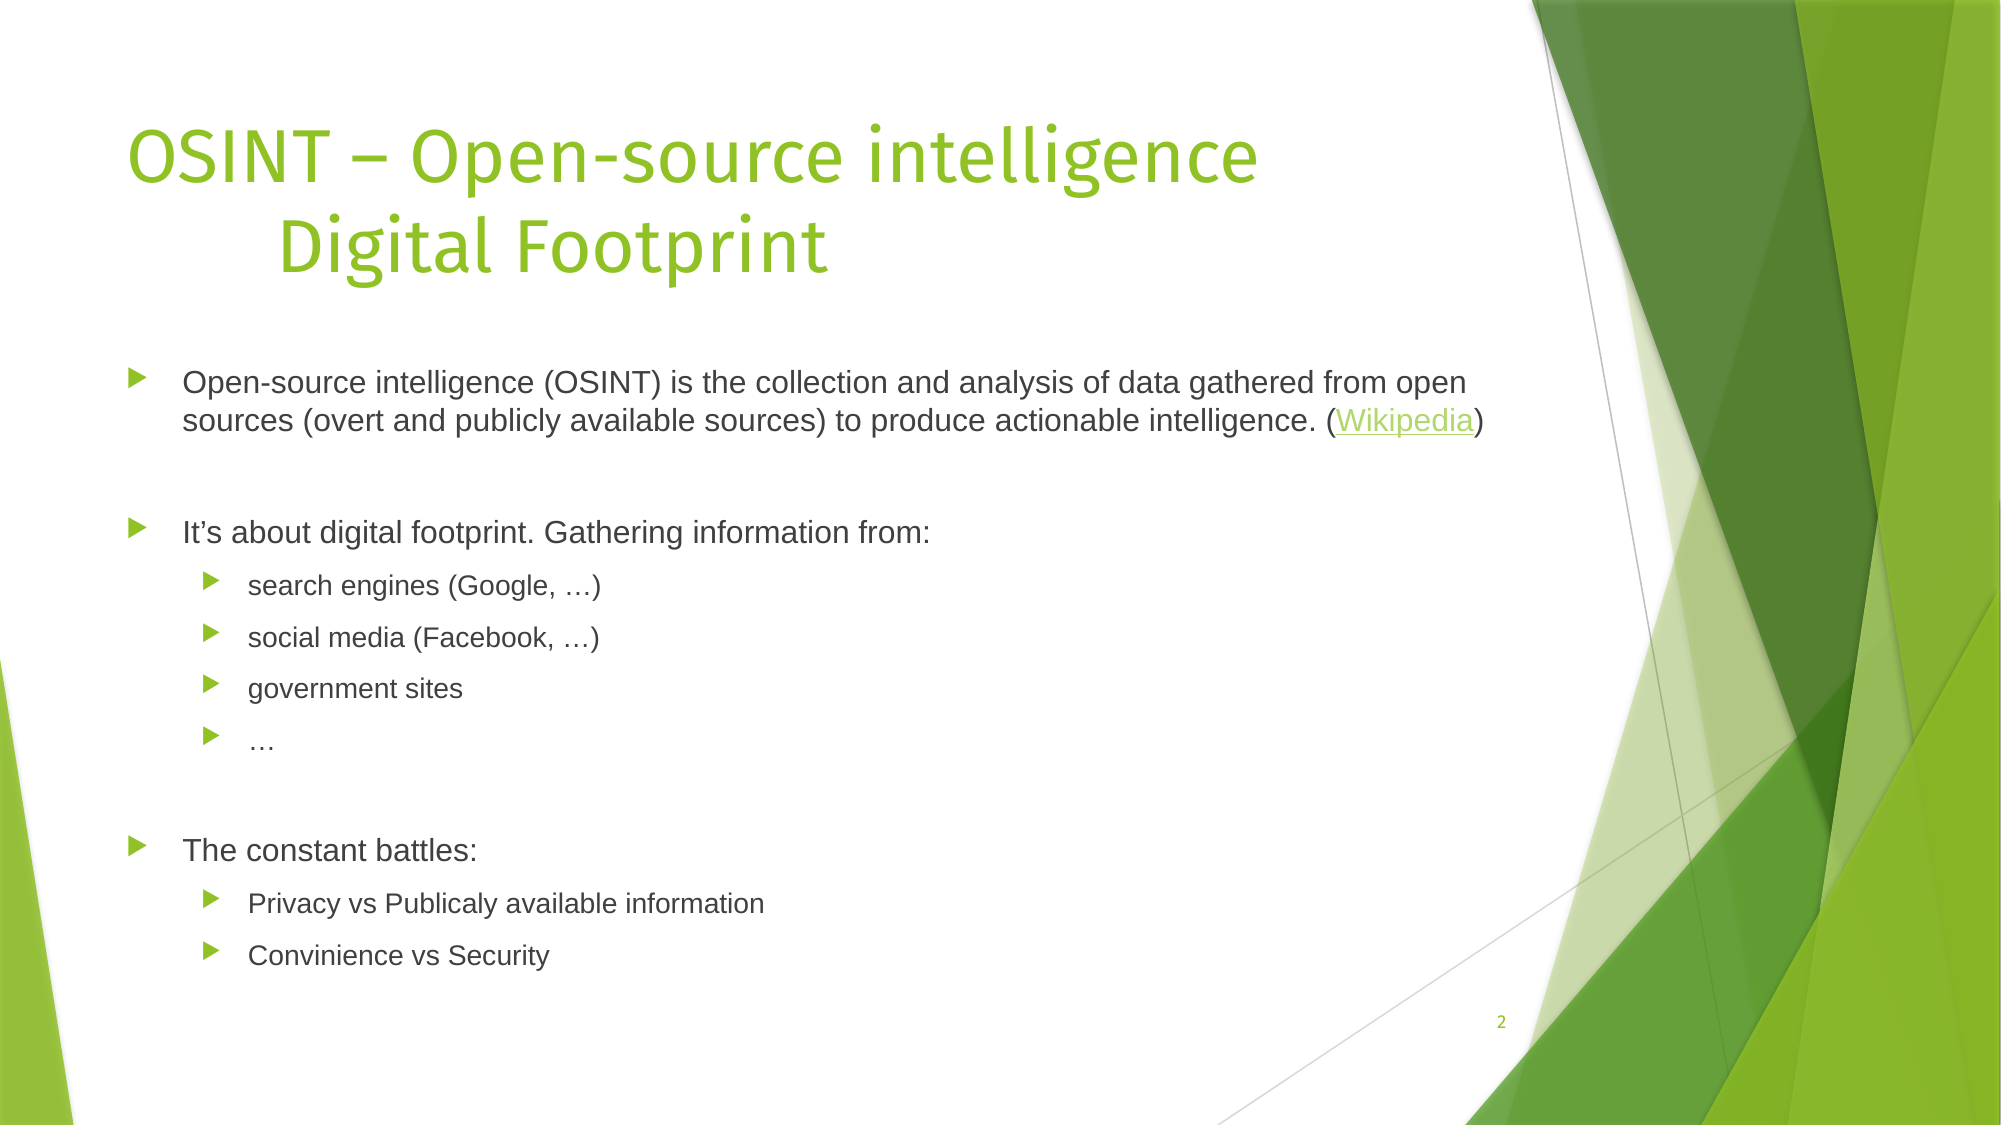

# OSINT – Open-source intelligence Digital Footprint
Open-source intelligence (OSINT) is the collection and analysis of data gathered from open sources (overt and publicly available sources) to produce actionable intelligence. (Wikipedia)

It’s about digital footprint. Gathering information from:
search engines (Google, …)
social media (Facebook, …)
government sites
…

The constant battles:
Privacy vs Publicaly available information
Convinience vs Security
2